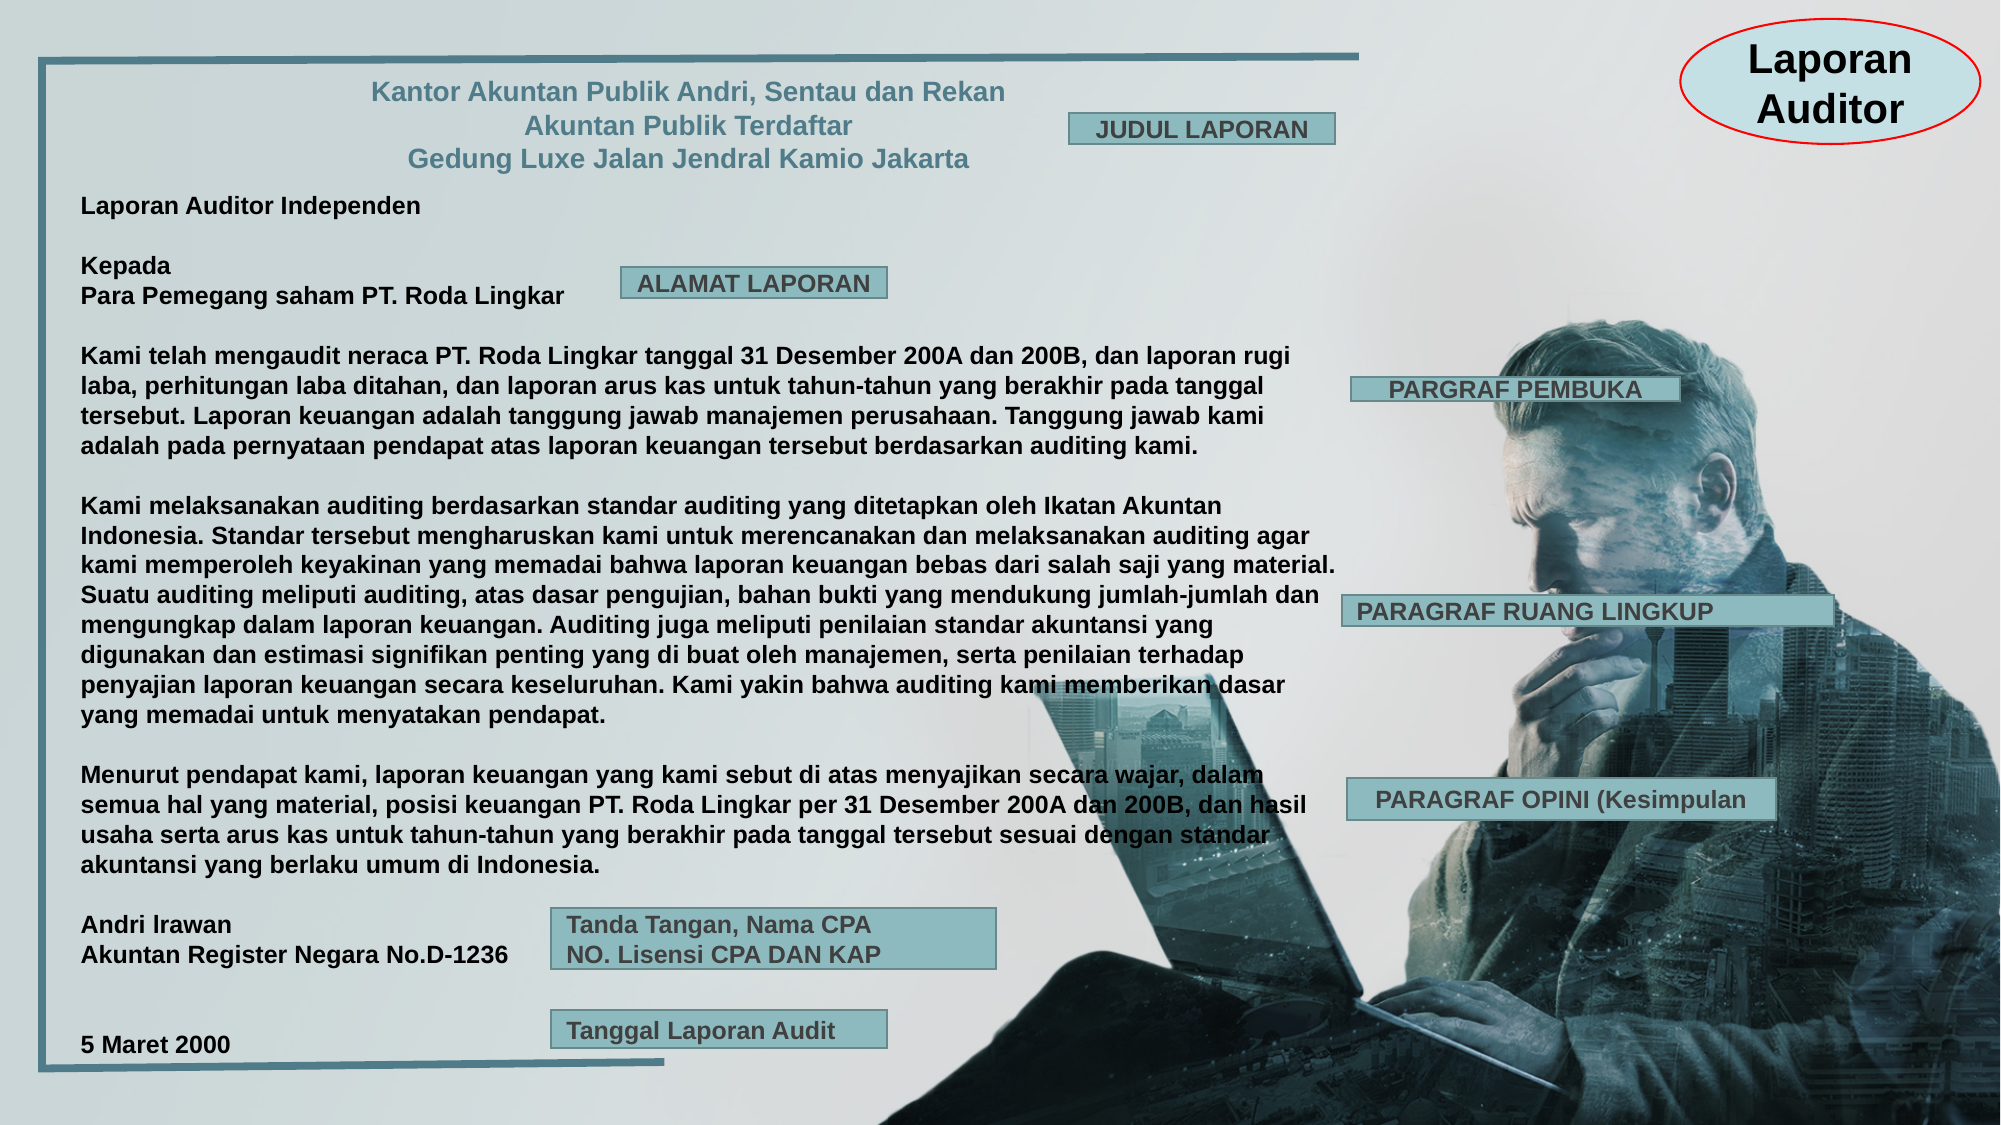

Laporan Auditor

Kantor Akuntan Publik Andri, Sentau dan Rekan
Akuntan Publik Terdaftar
Gedung Luxe Jalan Jendral Kamio Jakarta
Laporan Auditor Independen

Kepada
Para Pemegang saham PT. Roda Lingkar

Kami telah mengaudit neraca PT. Roda Lingkar tanggal 31 Desember 200A dan 200B, dan laporan rugi laba, perhitungan laba ditahan, dan laporan arus kas untuk tahun-tahun yang berakhir pada tanggal tersebut. Laporan keuangan adalah tanggung jawab manajemen perusahaan. Tanggung jawab kami adalah pada pernyataan pendapat atas laporan keuangan tersebut berdasarkan auditing kami.

Kami melaksanakan auditing berdasarkan standar auditing yang ditetapkan oleh Ikatan Akuntan Indonesia. Standar tersebut mengharuskan kami untuk merencanakan dan melaksanakan auditing agar kami memperoleh keyakinan yang memadai bahwa laporan keuangan bebas dari salah saji yang material. Suatu auditing meliputi auditing, atas dasar pengujian, bahan bukti yang mendukung jumlah-jumlah dan mengungkap dalam laporan keuangan. Auditing juga meliputi penilaian standar akuntansi yang digunakan dan estimasi signifikan penting yang di buat oleh manajemen, serta penilaian terhadap penyajian laporan keuangan secara keseluruhan. Kami yakin bahwa auditing kami memberikan dasar yang memadai untuk menyatakan pendapat.

Menurut pendapat kami, laporan keuangan yang kami sebut di atas menyajikan secara wajar, dalam semua hal yang material, posisi keuangan PT. Roda Lingkar per 31 Desember 200A dan 200B, dan hasil usaha serta arus kas untuk tahun-tahun yang berakhir pada tanggal tersebut sesuai dengan standar akuntansi yang berlaku umum di Indonesia.

Andri lrawan
Akuntan Register Negara No.D-1236

5 Maret 2000

JUDUL LAPORAN
-ALAMAT LAPORAN
AUDIT
-PARGRAF PEMBUKA (Pernyataan atau Fakta)
-PARAGRAF RUANG
LINGKUP (Pernyataan atau Fakta)
-PARAGRAF OPINI (Kesimpulan)

Tanda Tangan, Nama CPA
NO. Lisensi CPA DAN KAP

ALAMAT LAPORAN
PARGRAF PEMBUKA
PARAGRAF RUANG LINGKUP
PARAGRAF OPINI (Kesimpulan
Tanda Tangan, Nama CPA
NO. Lisensi CPA DAN KAP
Tanggal Laporan Audit